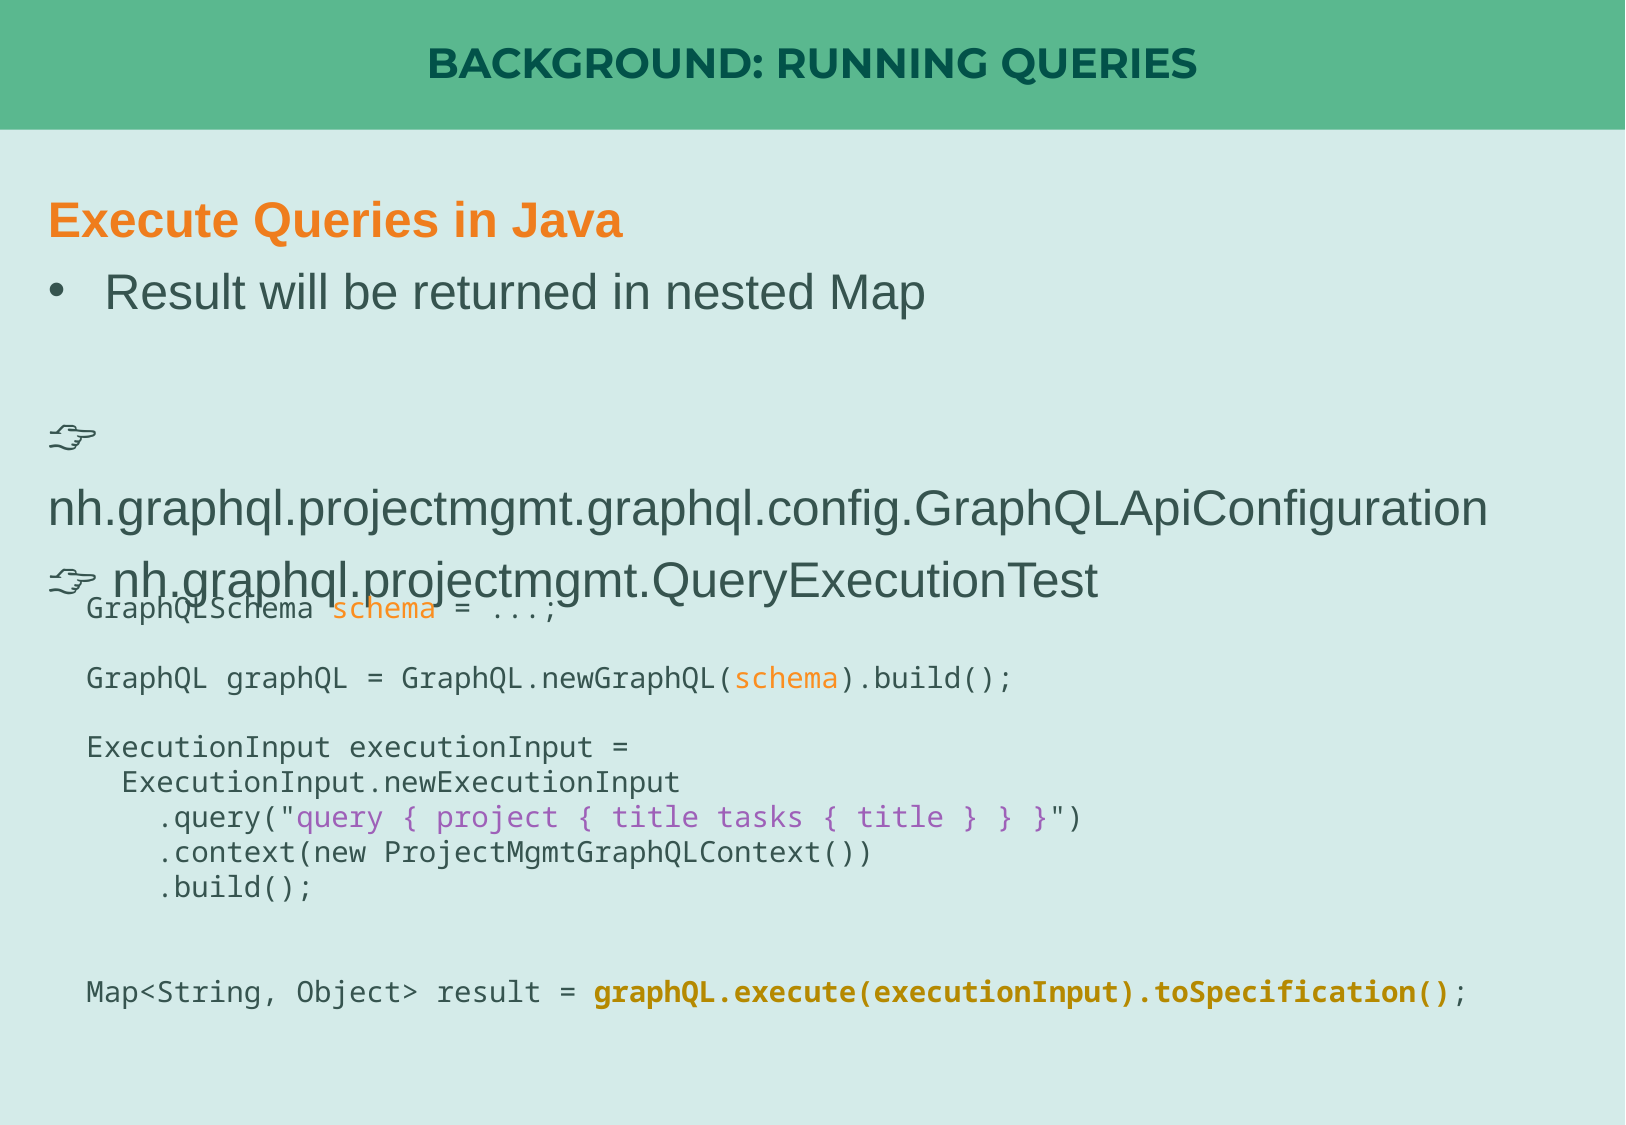

# Background: Running Queries
Execute Queries in Java
Result will be returned in nested Map

👉 nh.graphql.projectmgmt.graphql.config.GraphQLApiConfiguration 👉 nh.graphql.projectmgmt.QueryExecutionTest
GraphQLSchema schema = ...;

GraphQL graphQL = GraphQL.newGraphQL(schema).build();

ExecutionInput executionInput =
  ExecutionInput.newExecutionInput
    .query("query { project { title tasks { title } } }")
    .context(new ProjectMgmtGraphQLContext())
    .build();

Map<String, Object> result = graphQL.execute(executionInput).toSpecification();